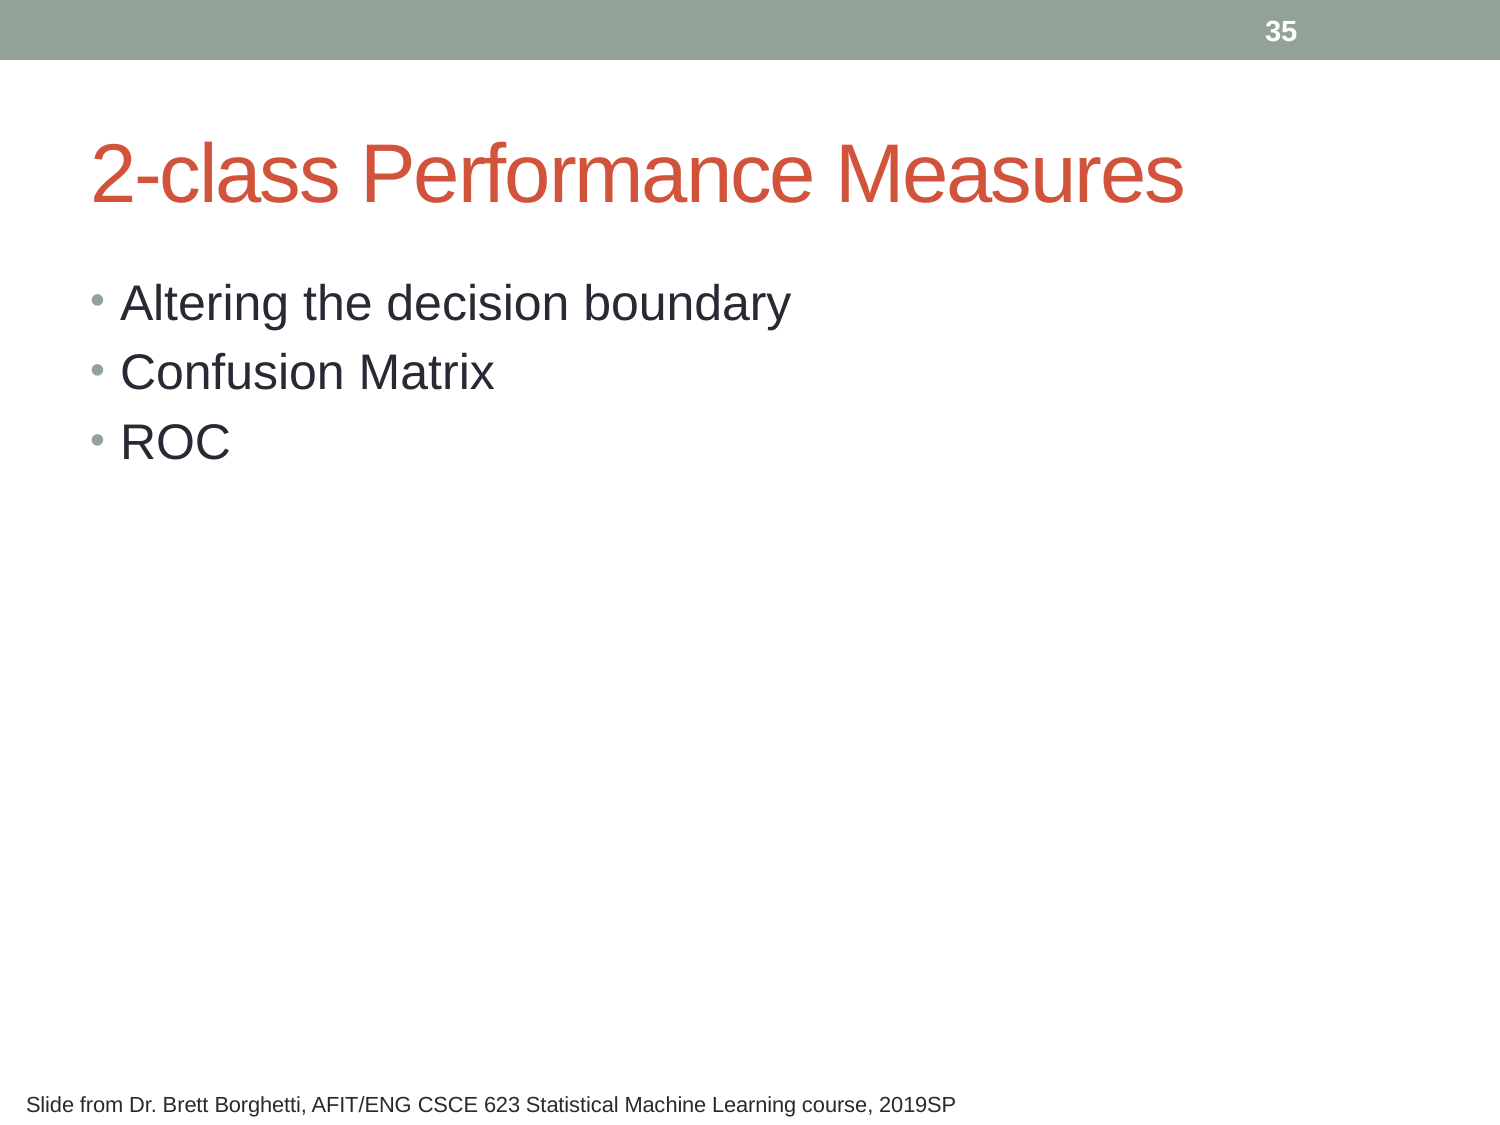

35
# 2-class Performance Measures
Altering the decision boundary
Confusion Matrix
ROC
Slide from Dr. Brett Borghetti, AFIT/ENG CSCE 623 Statistical Machine Learning course, 2019SP